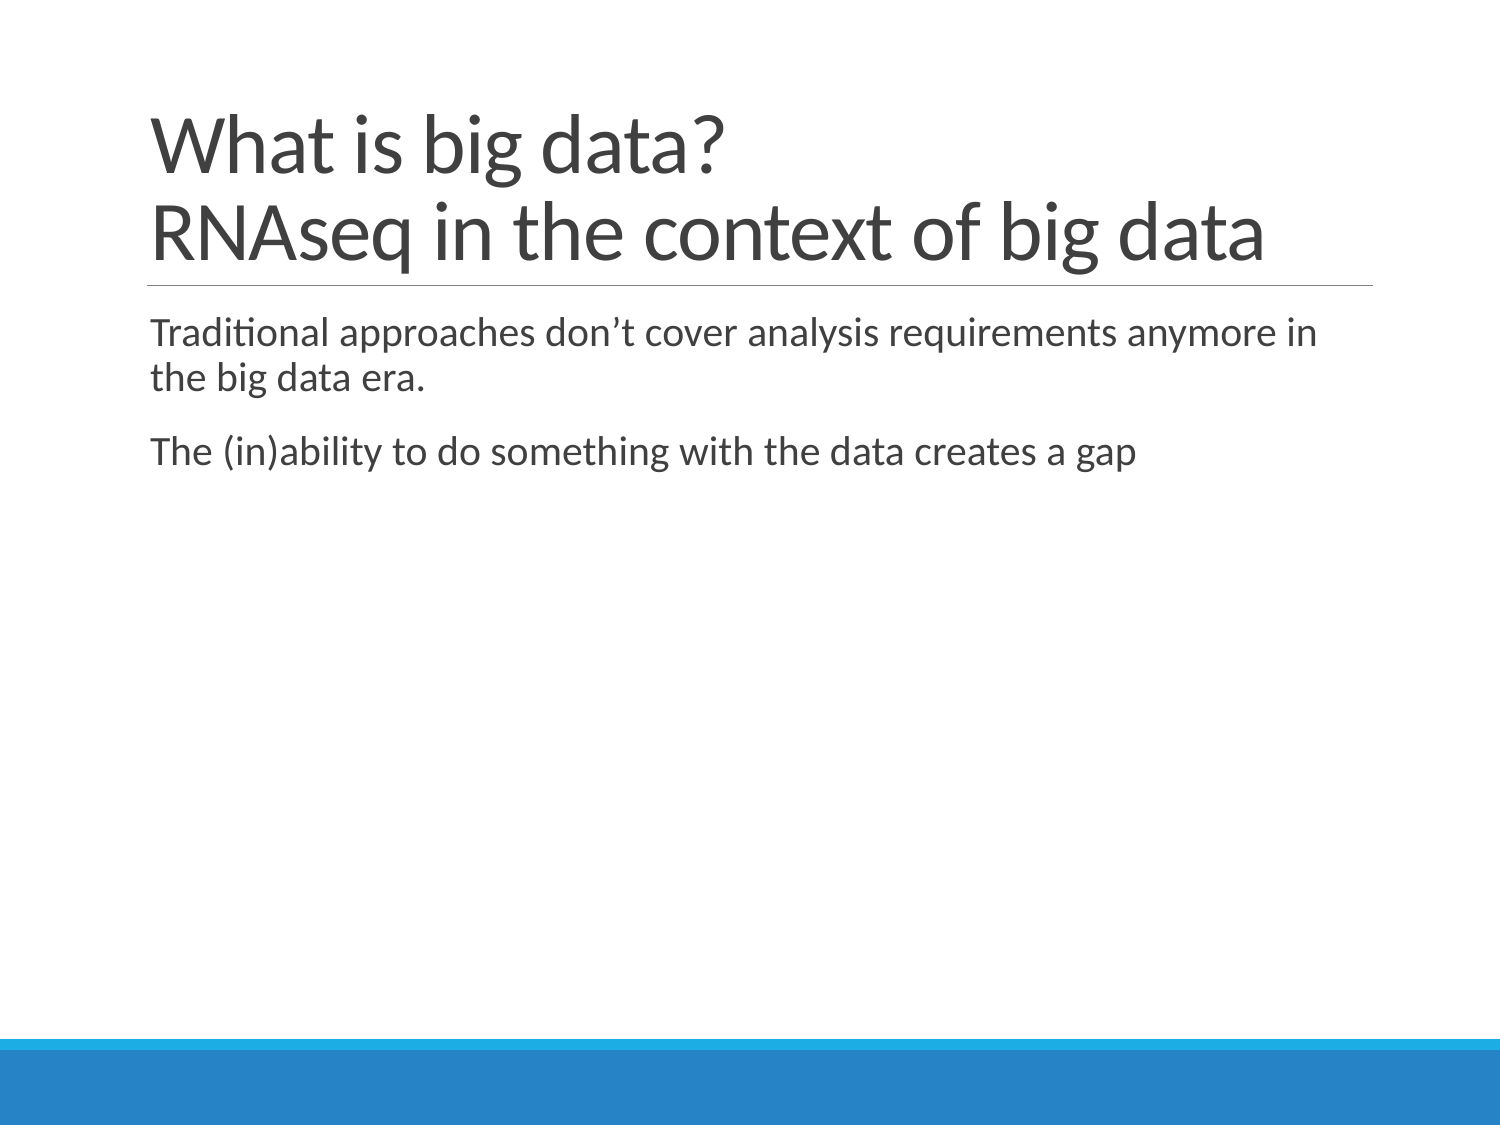

# What is big data? RNAseq in the context of big data
Traditional approaches don’t cover analysis requirements anymore in the big data era.
The (in)ability to do something with the data creates a gap